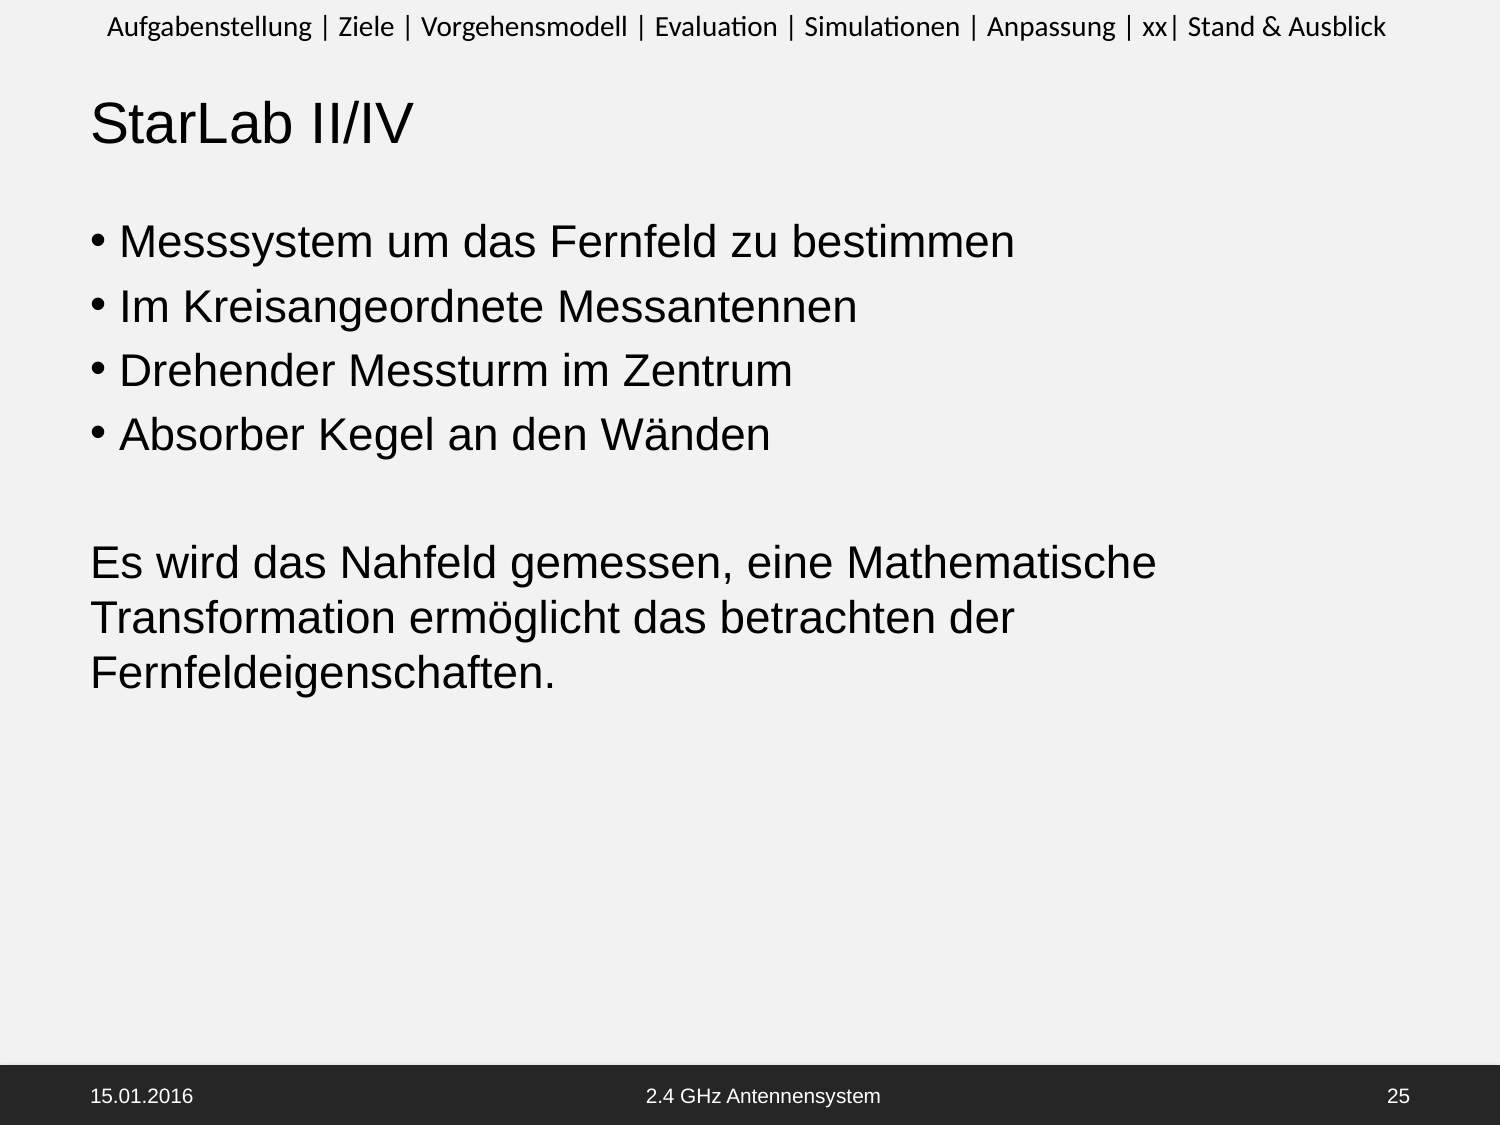

Aufgabenstellung | Ziele | Vorgehensmodell | Evaluation | Simulationen | Anpassung | xx| Stand & Ausblick
# StarLab II/IV
Messsystem um das Fernfeld zu bestimmen
Im Kreisangeordnete Messantennen
Drehender Messturm im Zentrum
Absorber Kegel an den Wänden

Es wird das Nahfeld gemessen, eine Mathematische Transformation ermöglicht das betrachten der Fernfeldeigenschaften.

15.01.2016
2.4 GHz Antennensystem
25